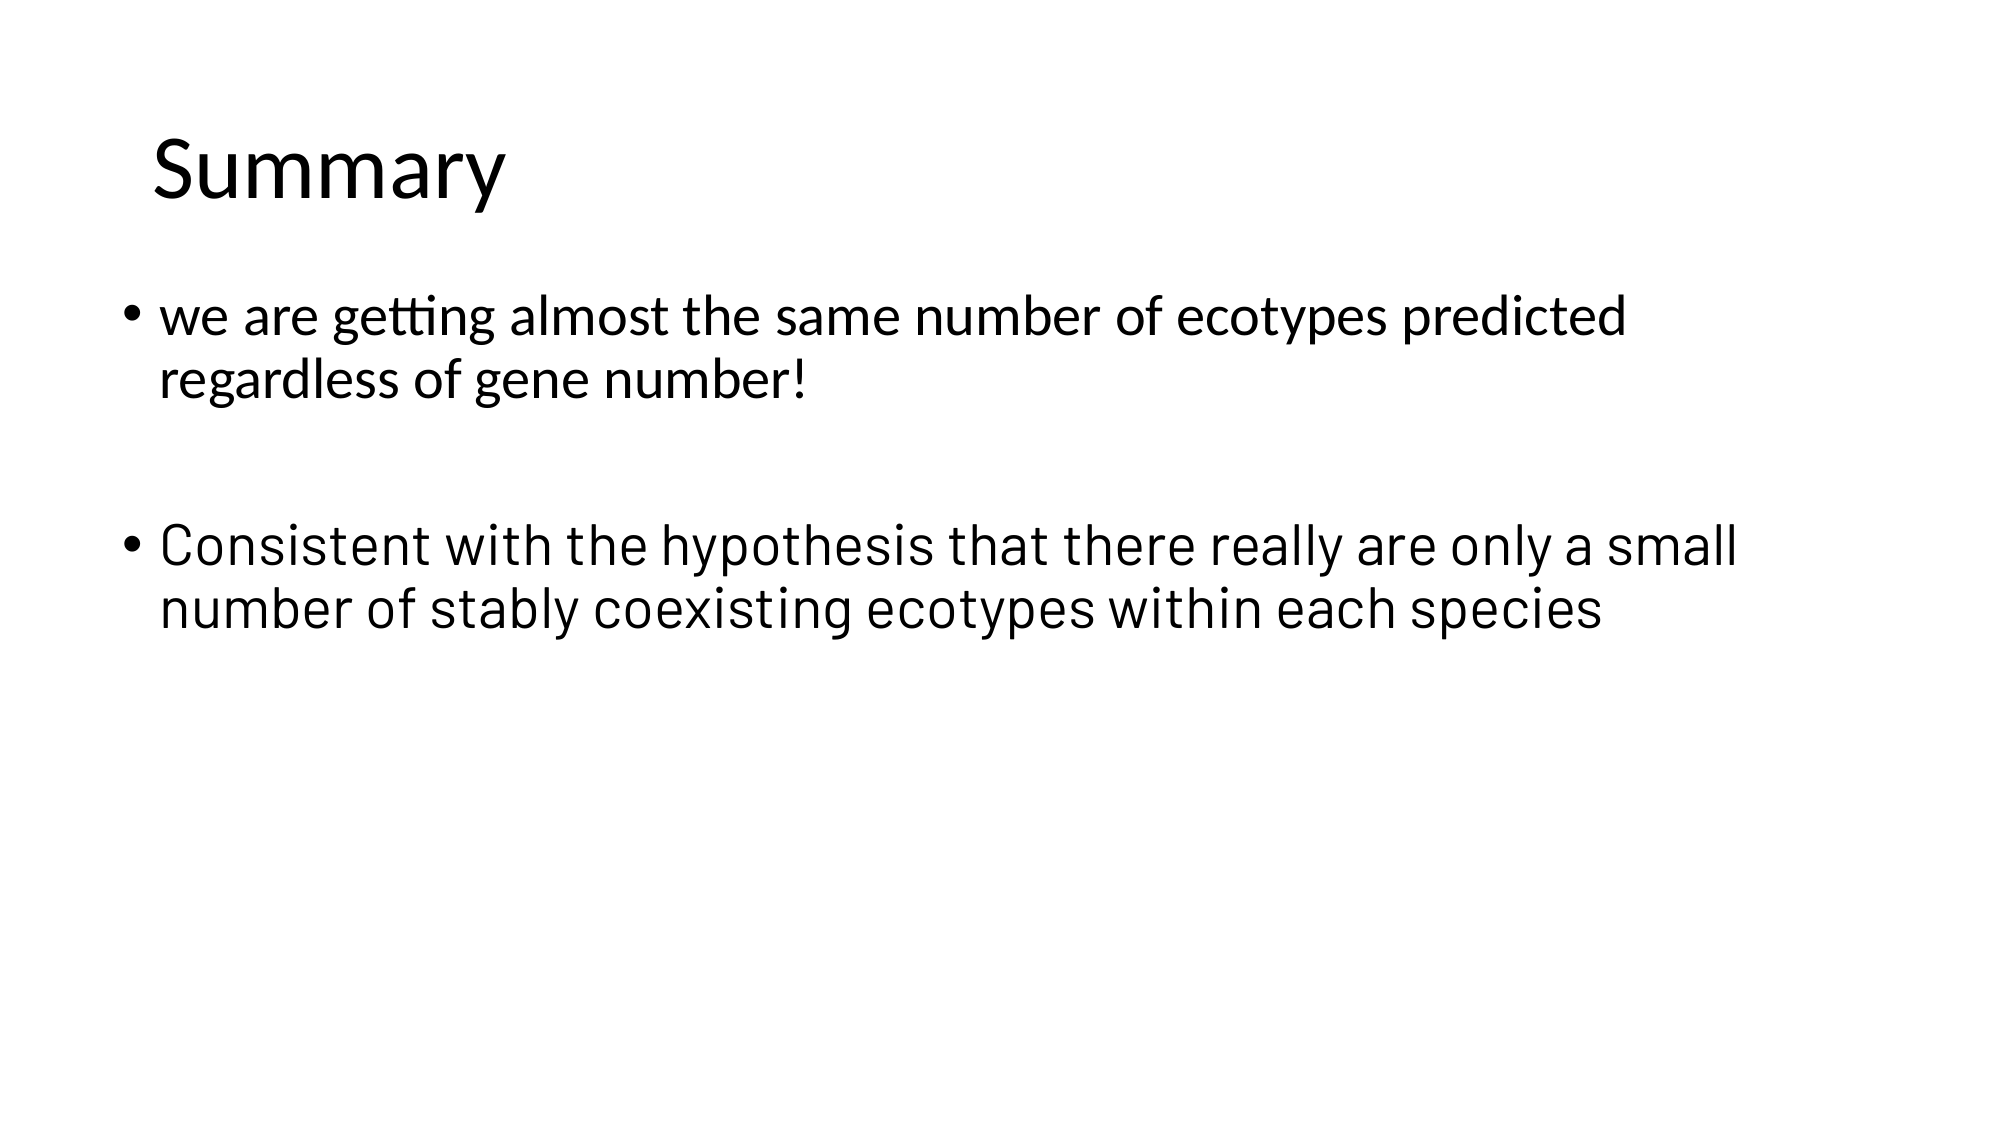

# Summary
we are getting almost the same number of ecotypes predicted regardless of gene number!

Consistent with the hypothesis that there really are only a small number of stably coexisting ecotypes within each species